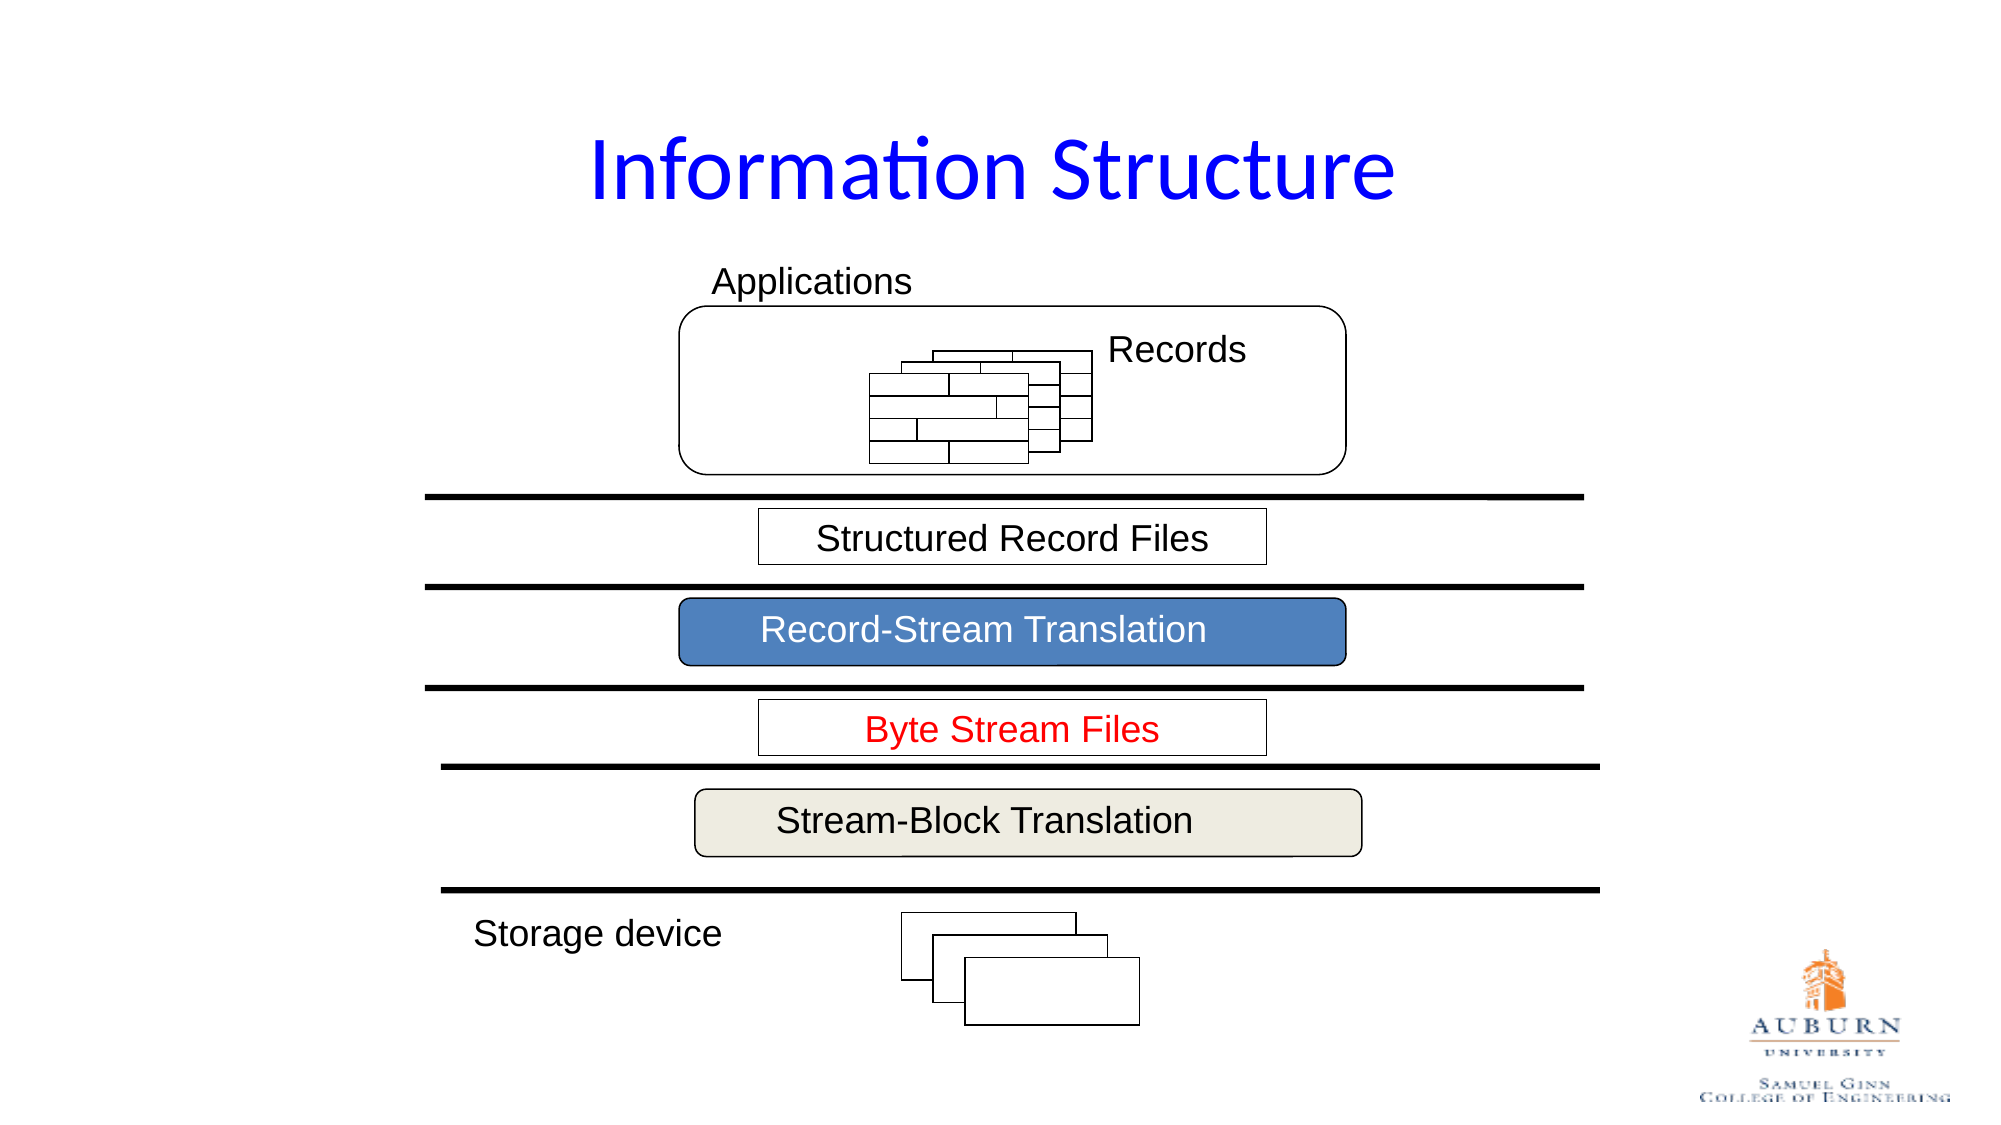

# Information Structure
Applications

Records

Structured Record Files

Record-Stream Translation

Byte Stream Files

Stream-Block Translation

Storage device